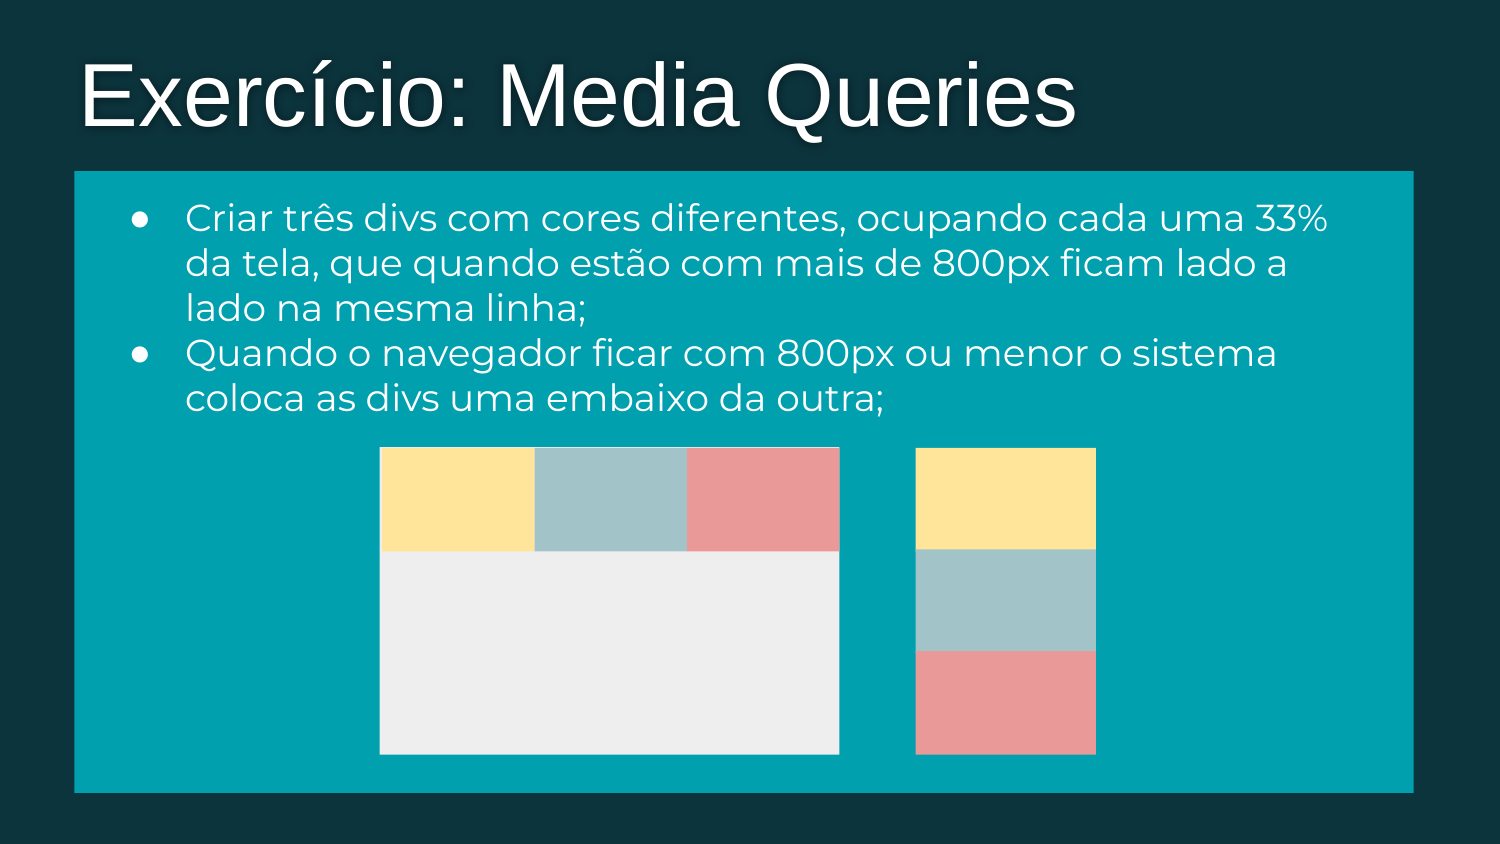

Exercício: Media Queries

Criar três divs com cores diferentes, ocupando cada uma 33% da tela, que quando estão com mais de 800px ficam lado a lado na mesma linha;
Quando o navegador ficar com 800px ou menor o sistema coloca as divs uma embaixo da outra;